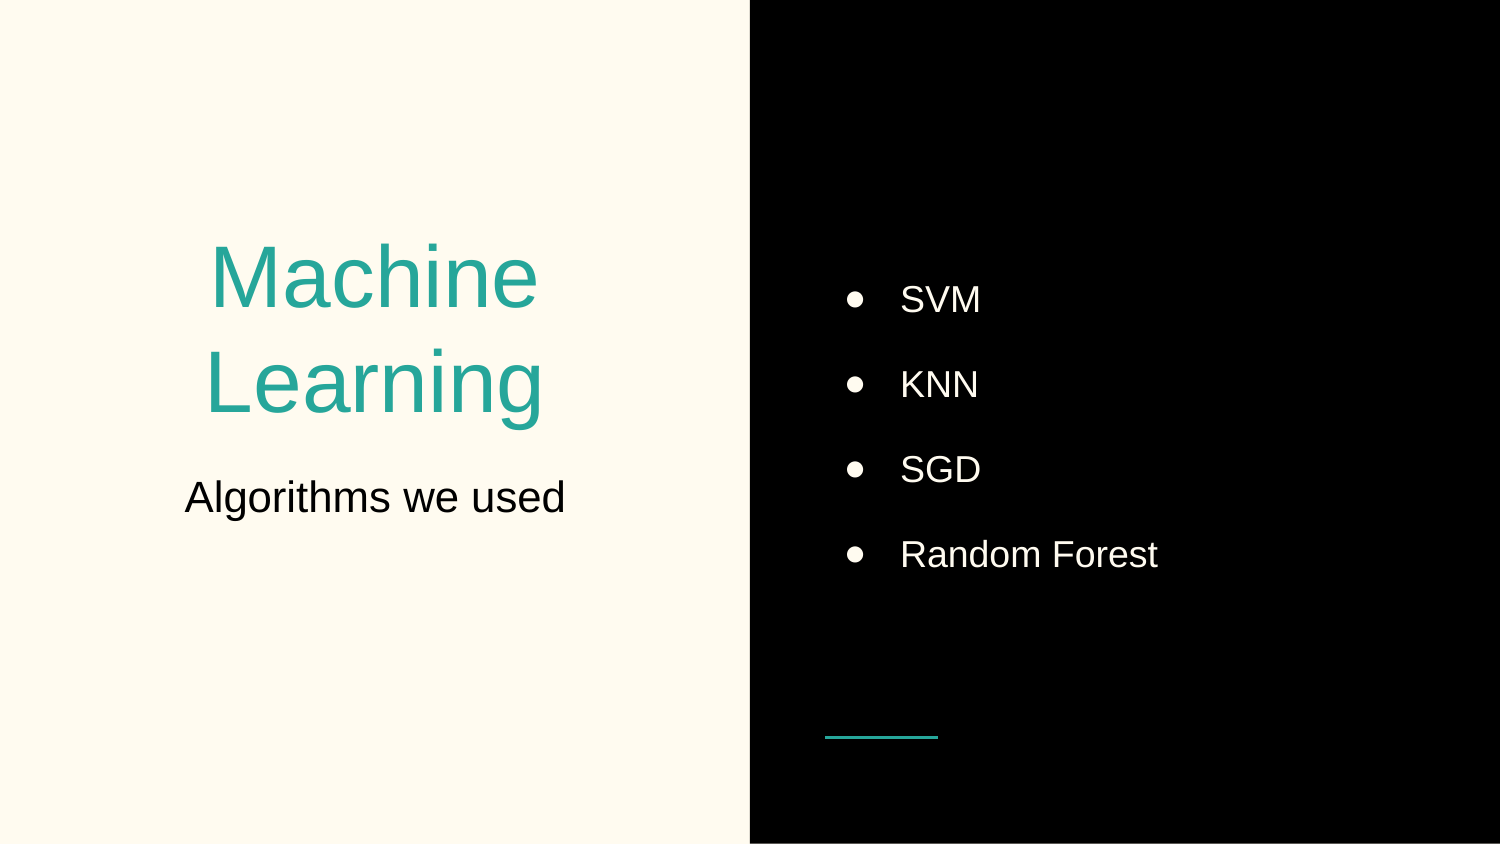

SVM
KNN
SGD
Random Forest
# Machine Learning
Algorithms we used